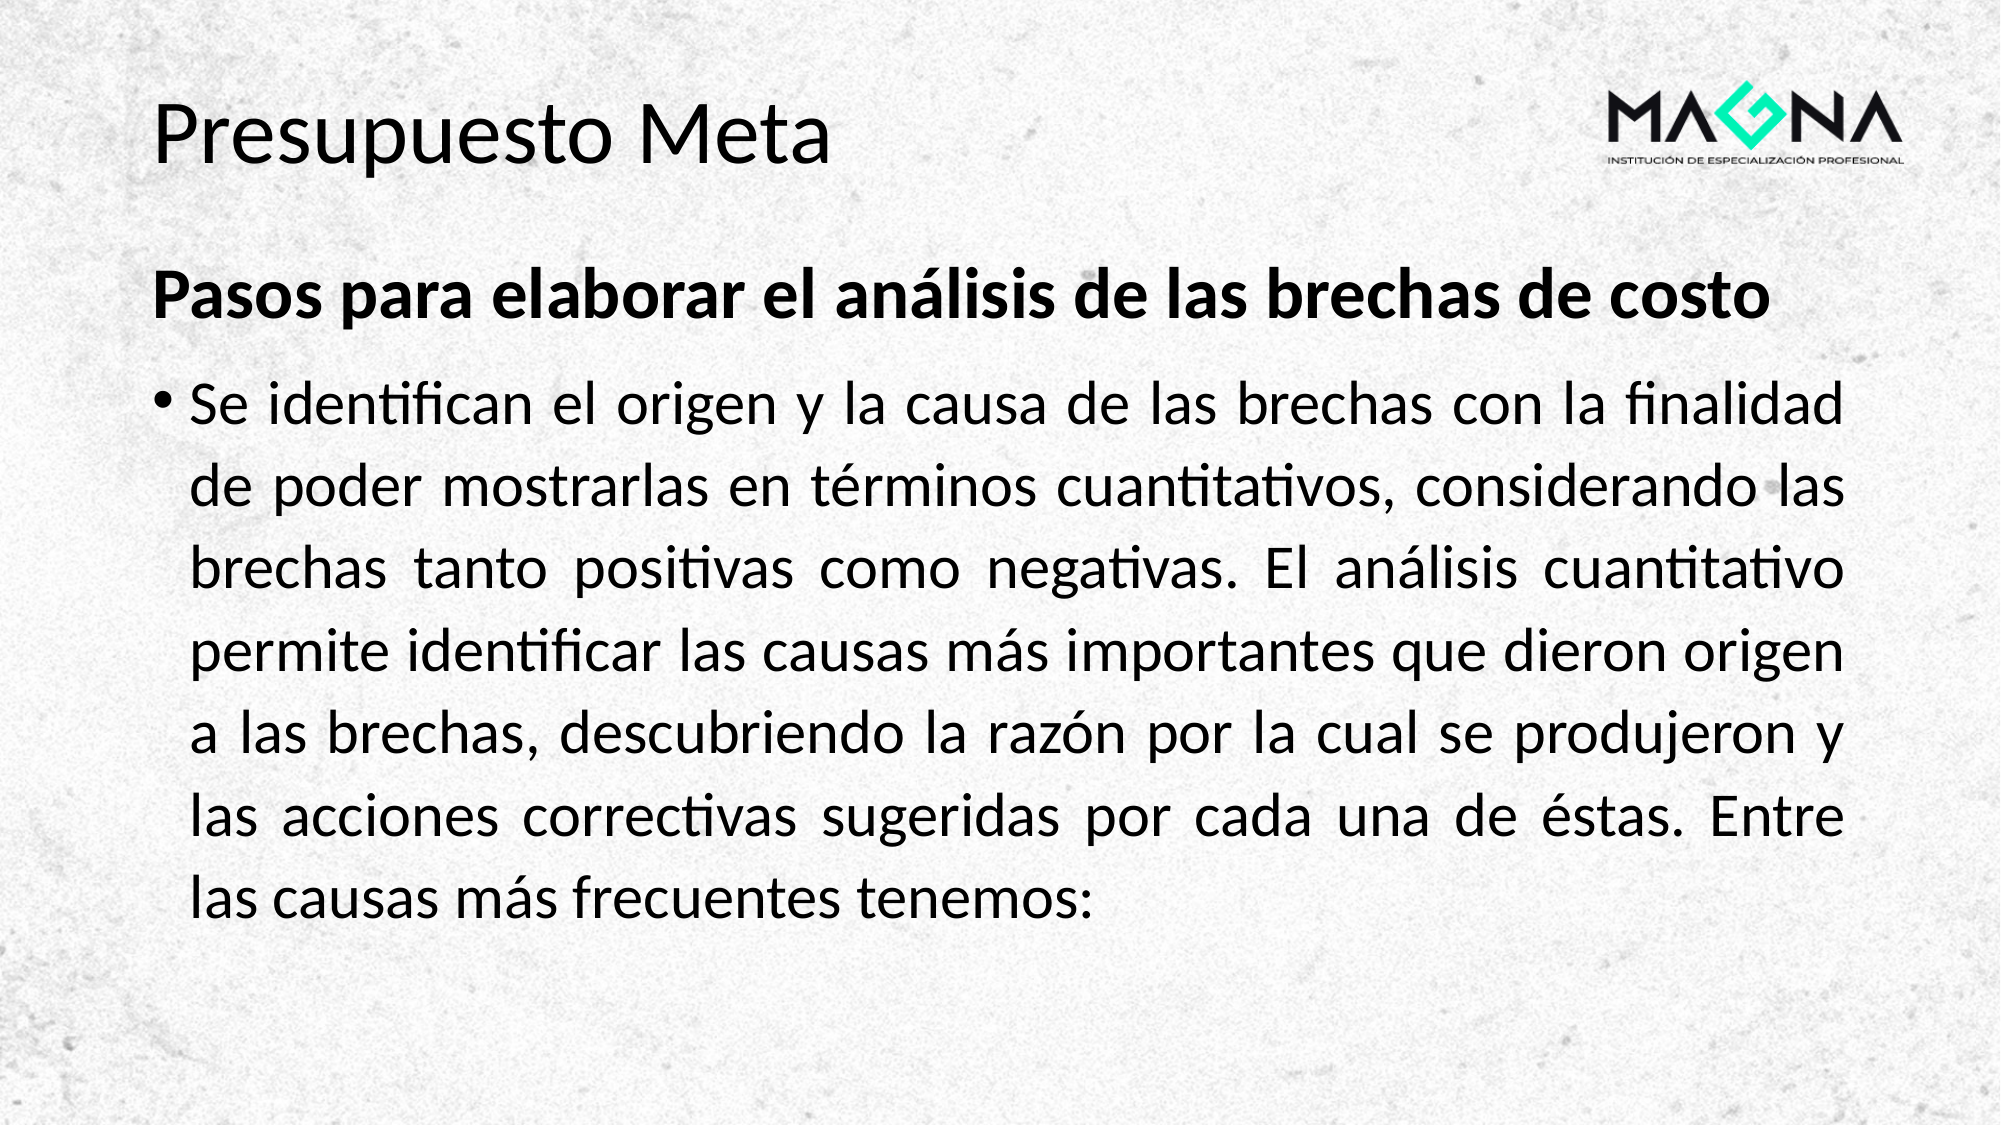

# Presupuesto Meta
Pasos para elaborar el análisis de las brechas de costo
Se identifican el origen y la causa de las brechas con la finalidad de poder mostrarlas en términos cuantitativos, considerando las brechas tanto positivas como negativas. El análisis cuantitativo permite identificar las causas más importantes que dieron origen a las brechas, descubriendo la razón por la cual se produjeron y las acciones correctivas sugeridas por cada una de éstas. Entre las causas más frecuentes tenemos: